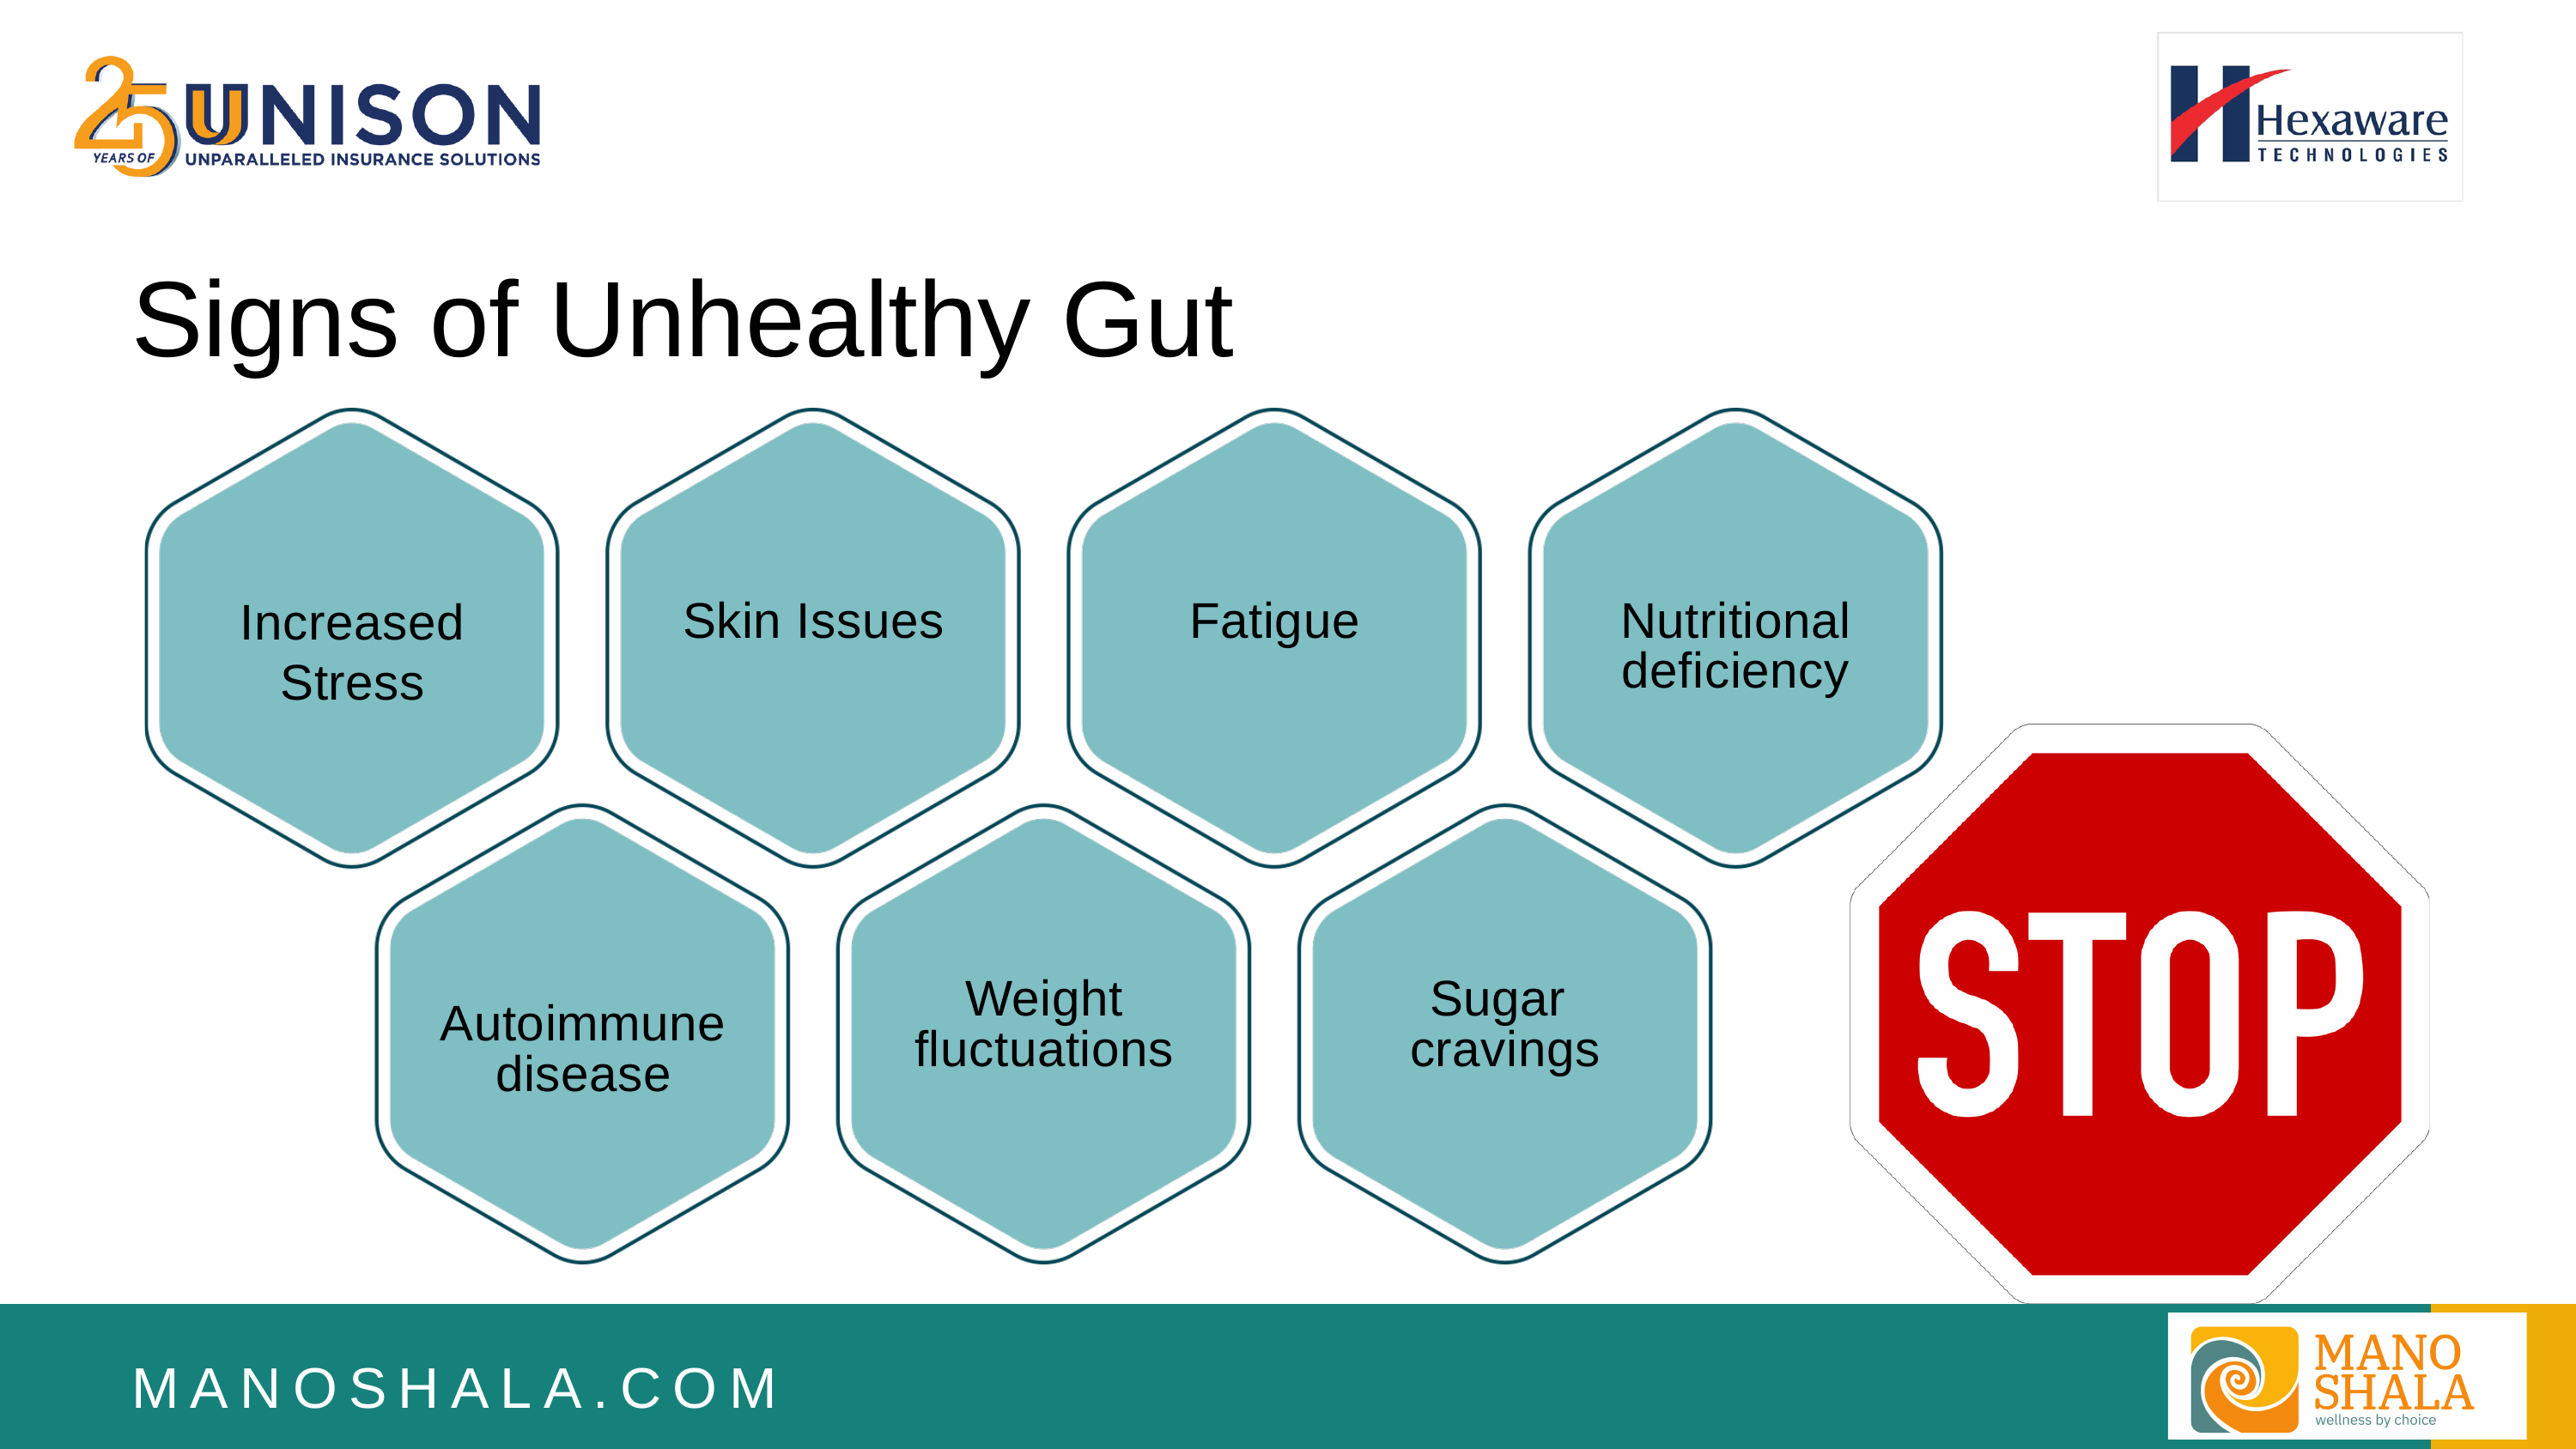

Signs of Unhealthy Gut

Increased Stress
Skin Issues
Fatigue
Nutritional deficiency

Weight fluctuations
Sugar
cravings
Autoimmune disease

MANOSHALA.COM